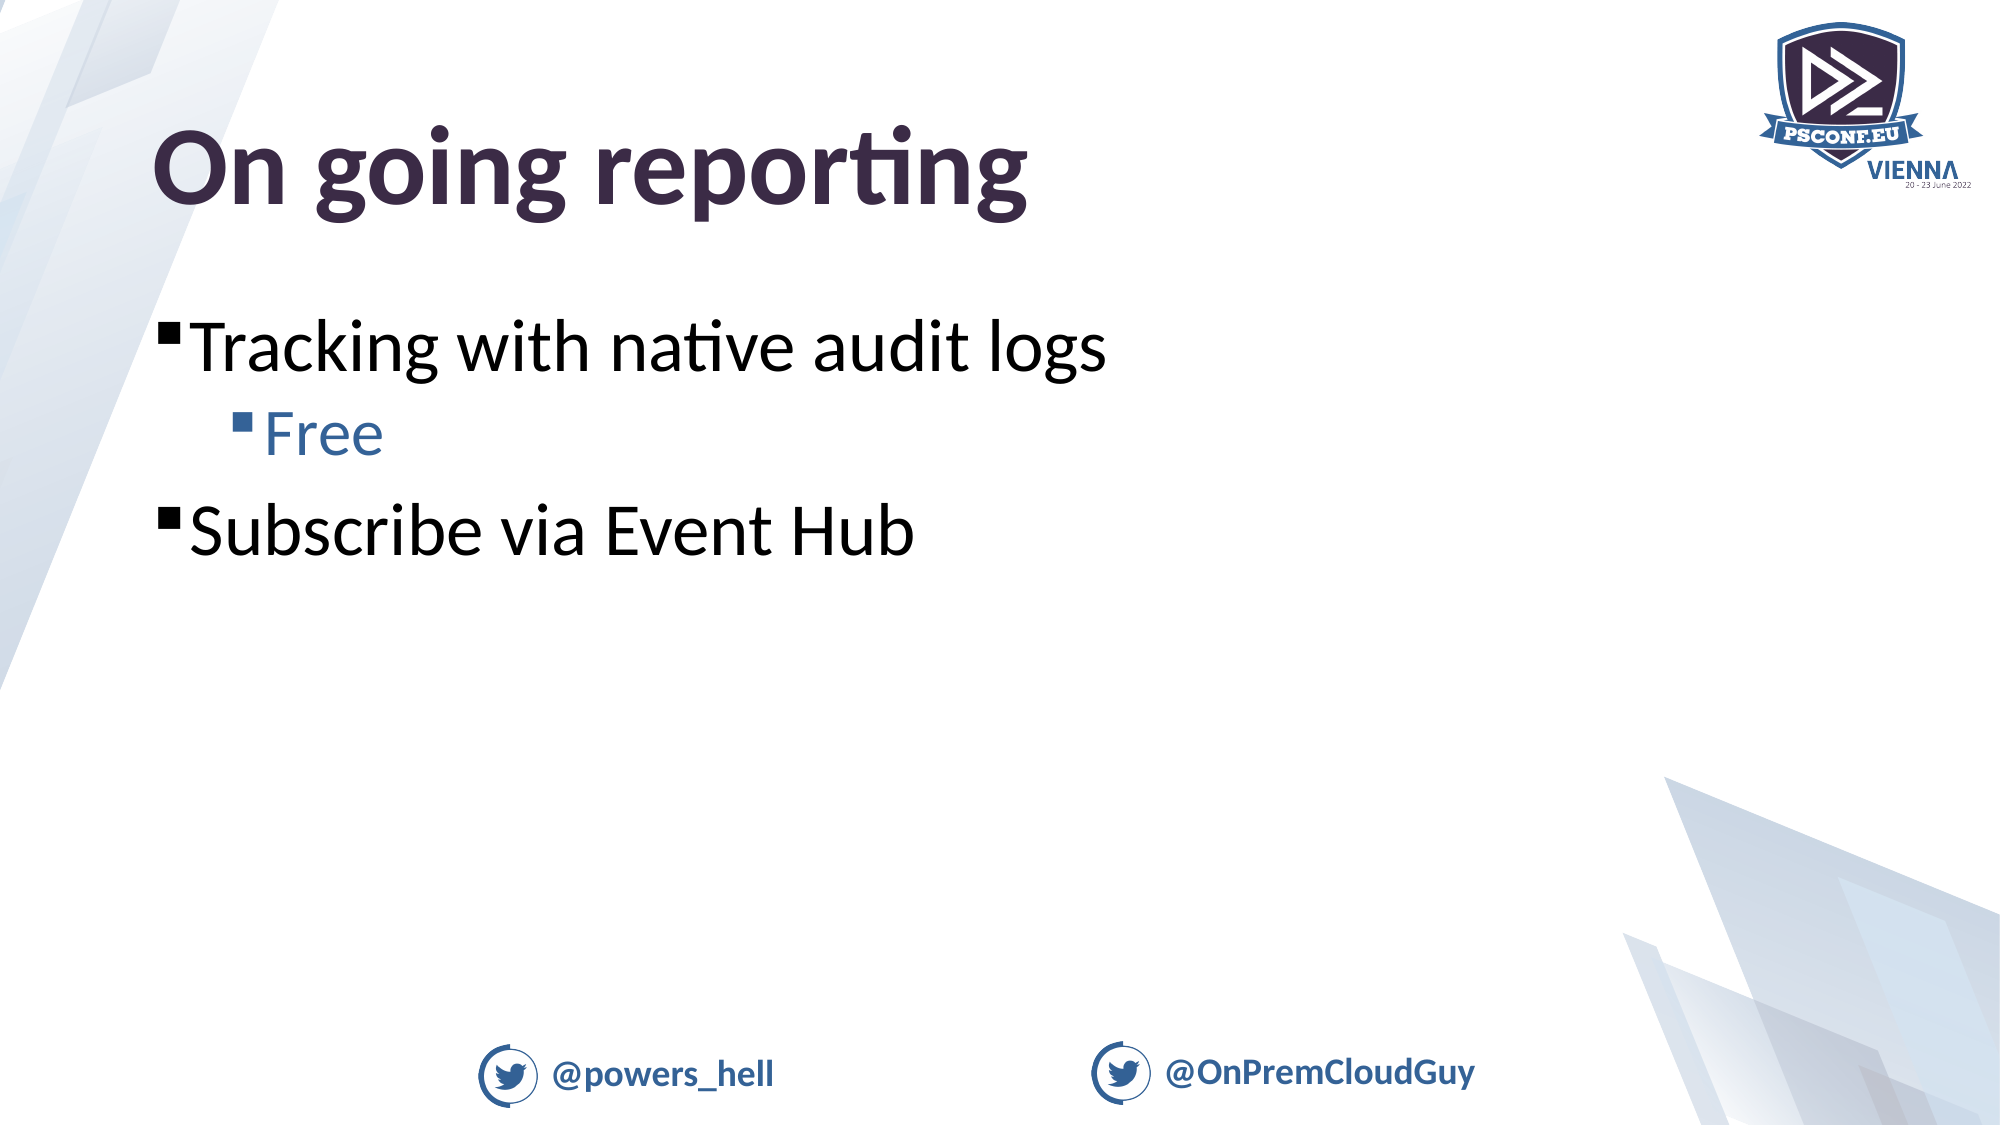

# On going reporting
Tracking with native audit logs
Free
Subscribe via Event Hub